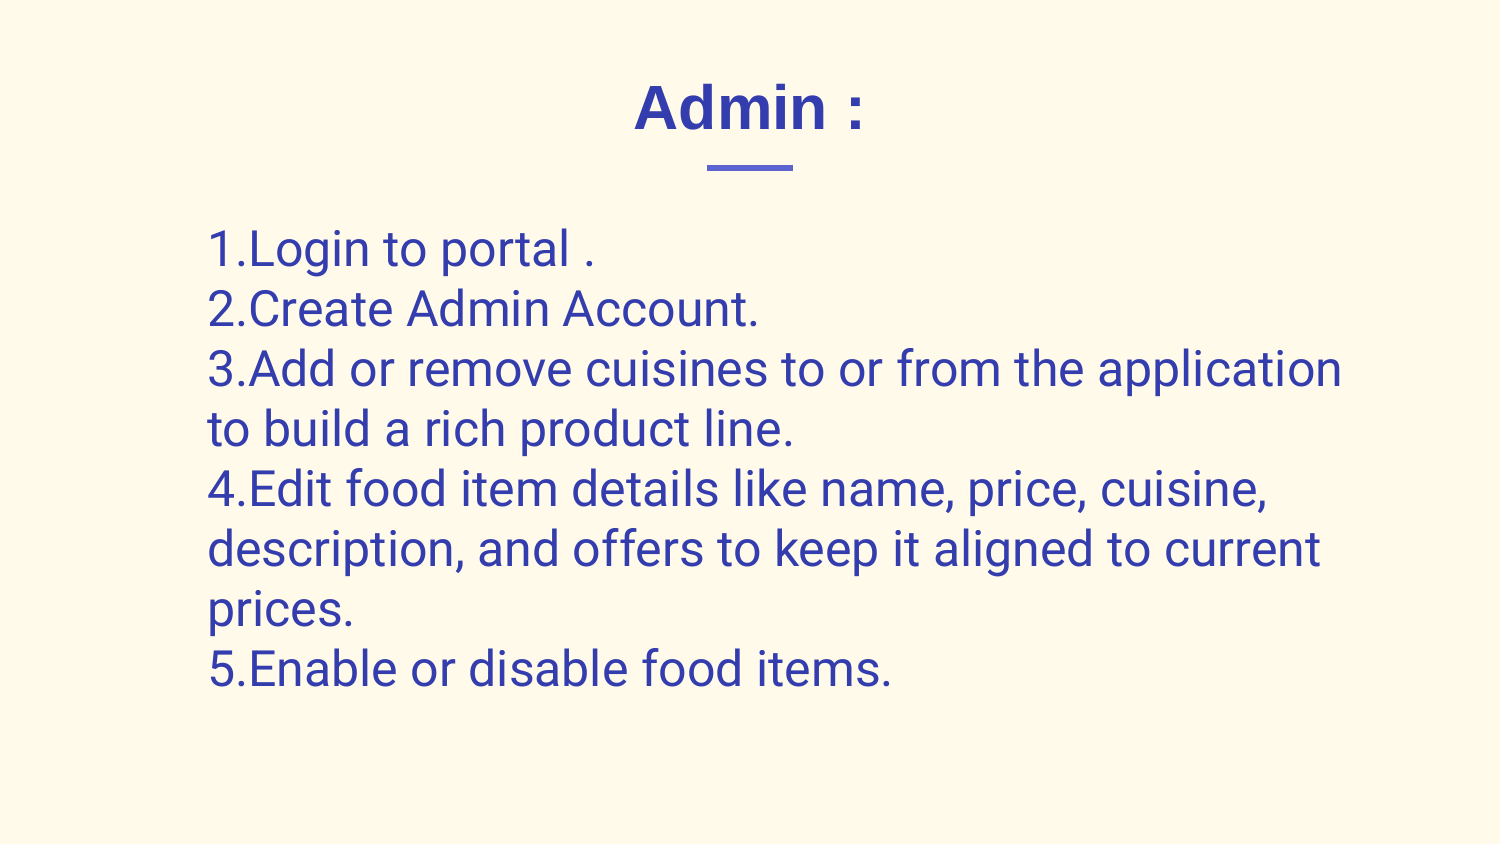

# Admin :
1.Login to portal .
2.Create Admin Account.
3.Add or remove cuisines to or from the application to build a rich product line.
4.Edit food item details like name, price, cuisine, description, and offers to keep it aligned to current prices.
5.Enable or disable food items.